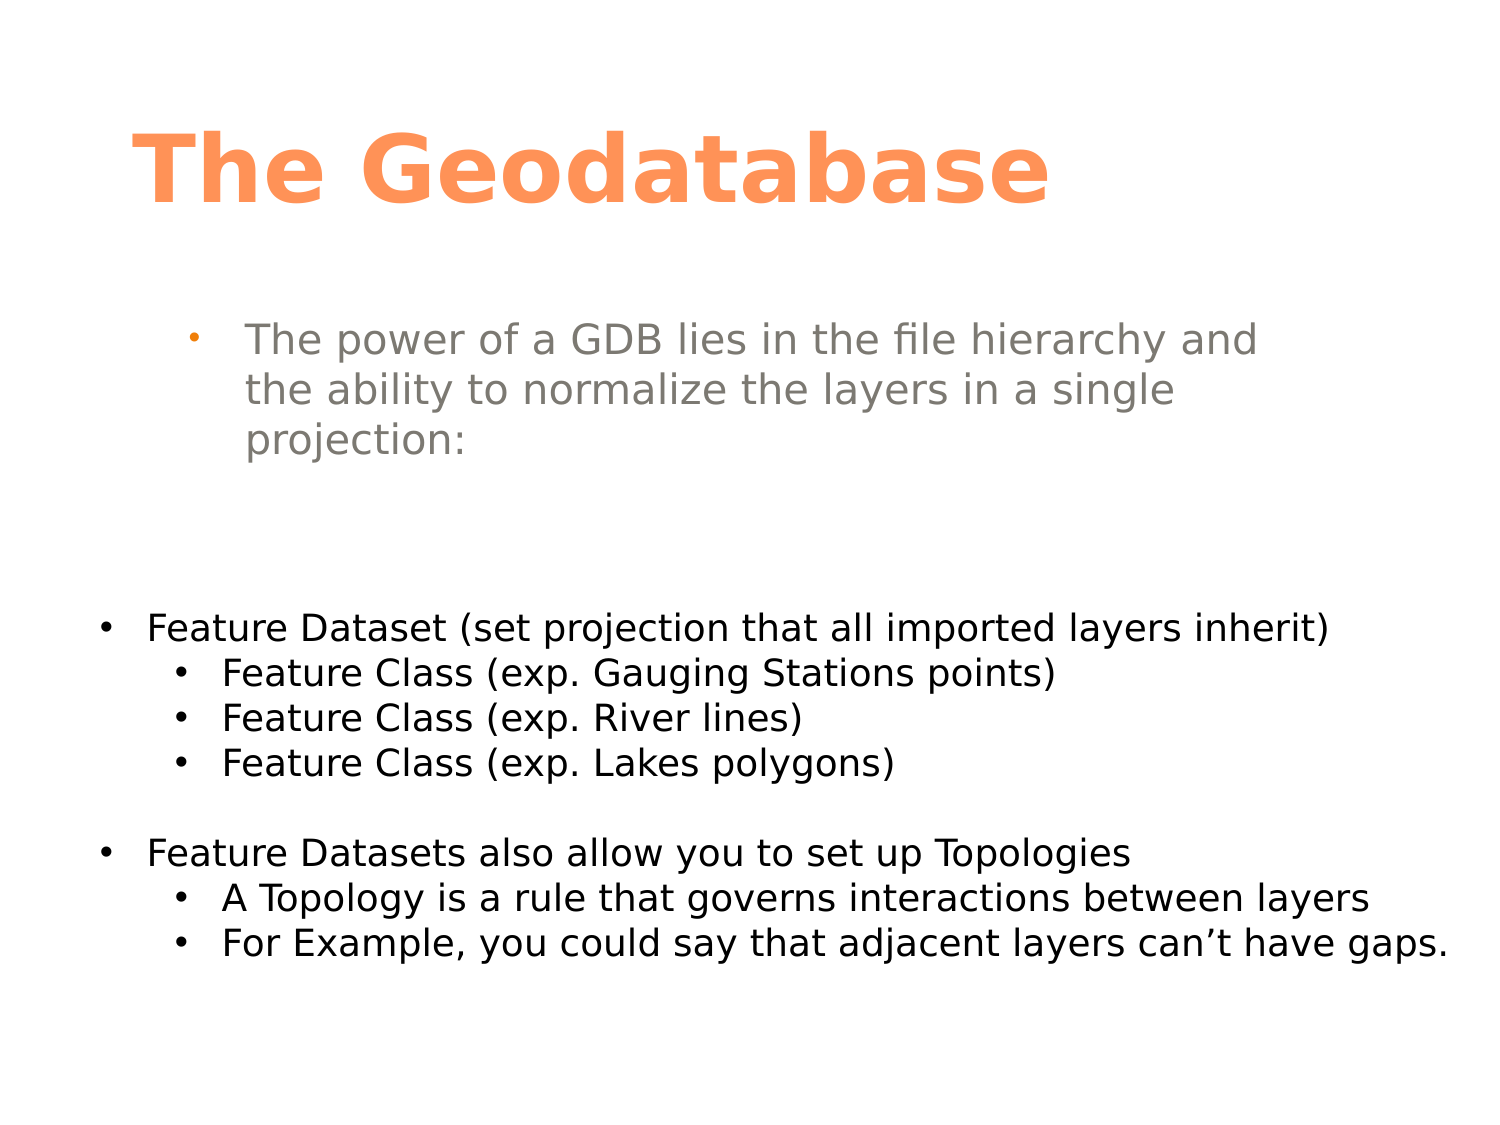

# The Geodatabase
The power of a GDB lies in the file hierarchy and the ability to normalize the layers in a single projection:

Feature Dataset (set projection that all imported layers inherit)
Feature Class (exp. Gauging Stations points)
Feature Class (exp. River lines)
Feature Class (exp. Lakes polygons)

Feature Datasets also allow you to set up Topologies
A Topology is a rule that governs interactions between layers
For Example, you could say that adjacent layers can’t have gaps.